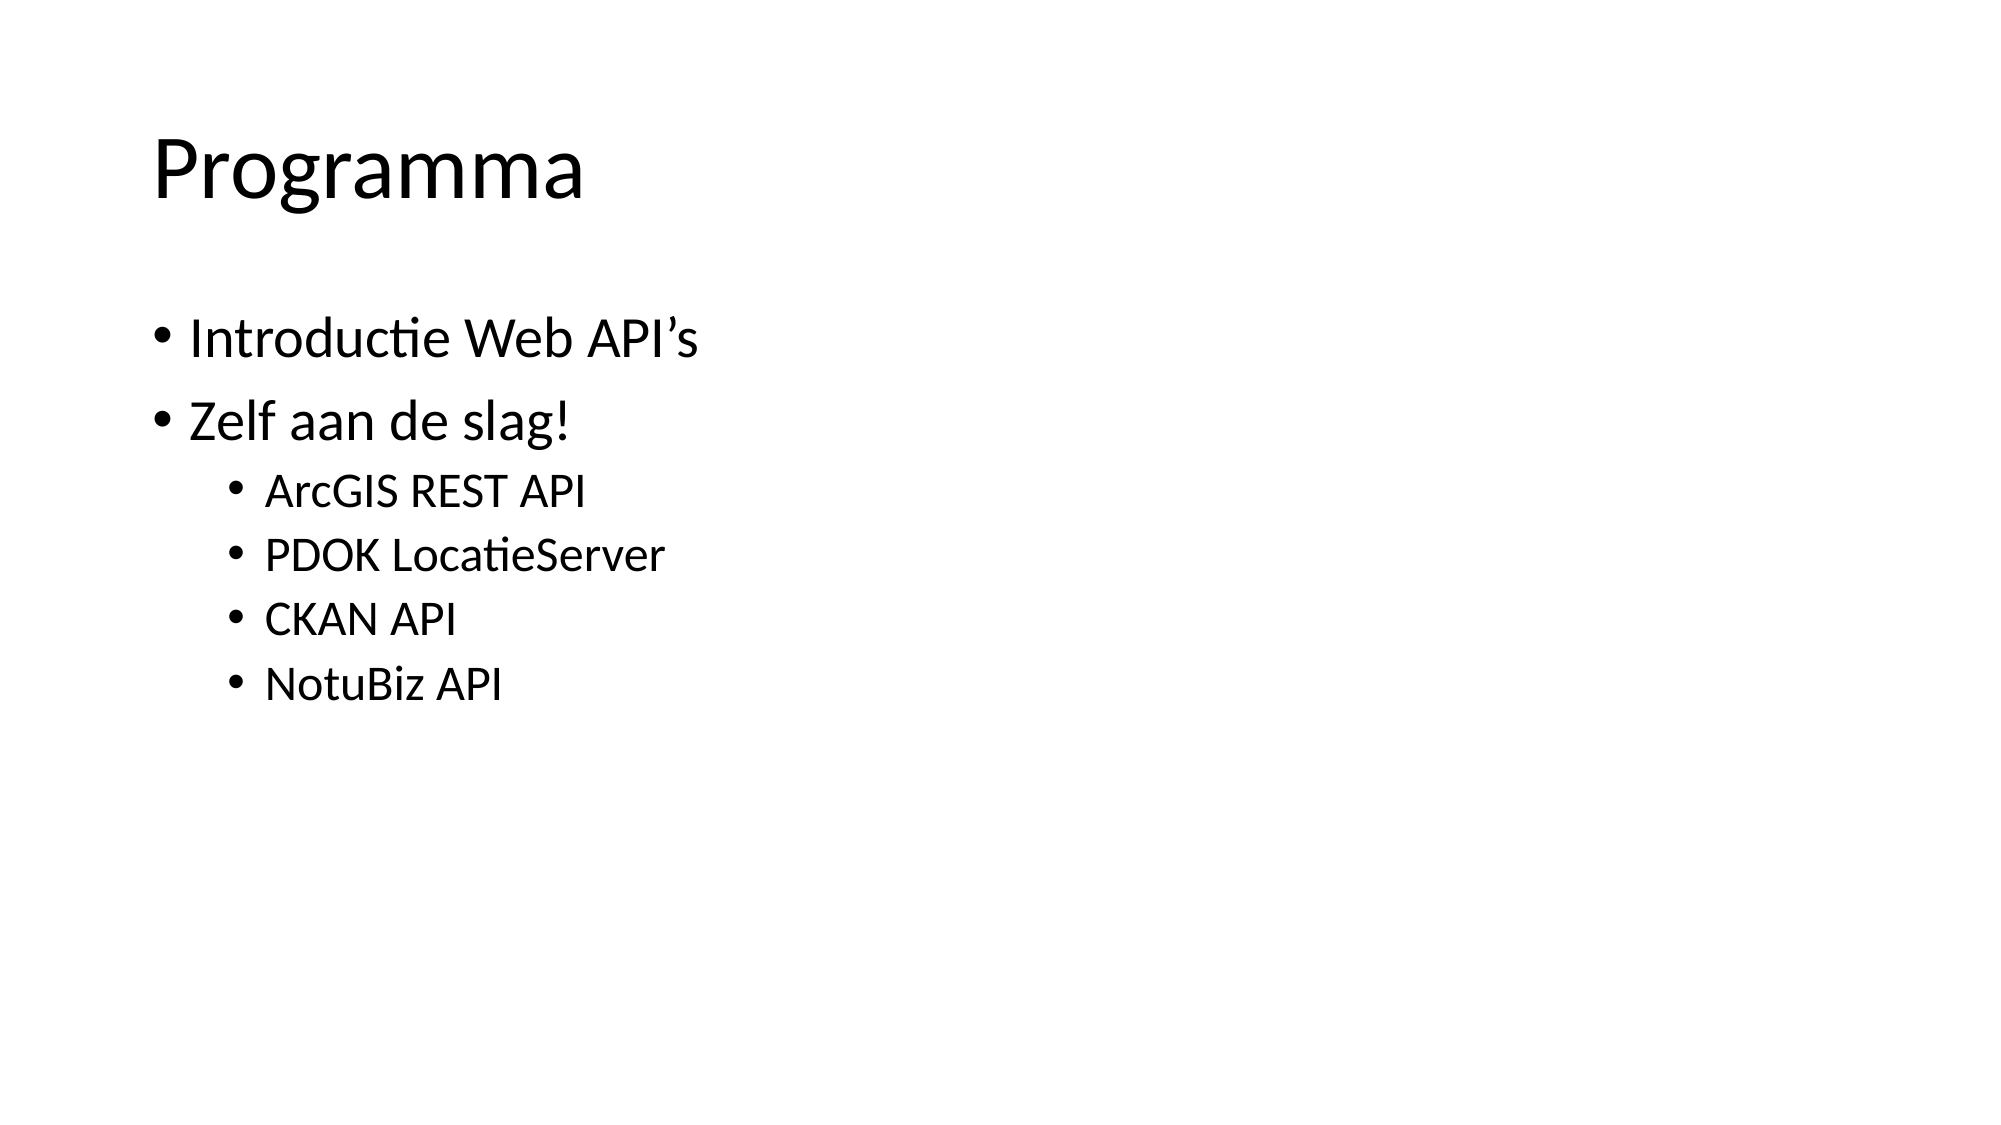

# Programma
Introductie Web API’s
Zelf aan de slag!
ArcGIS REST API
PDOK LocatieServer
CKAN API
NotuBiz API